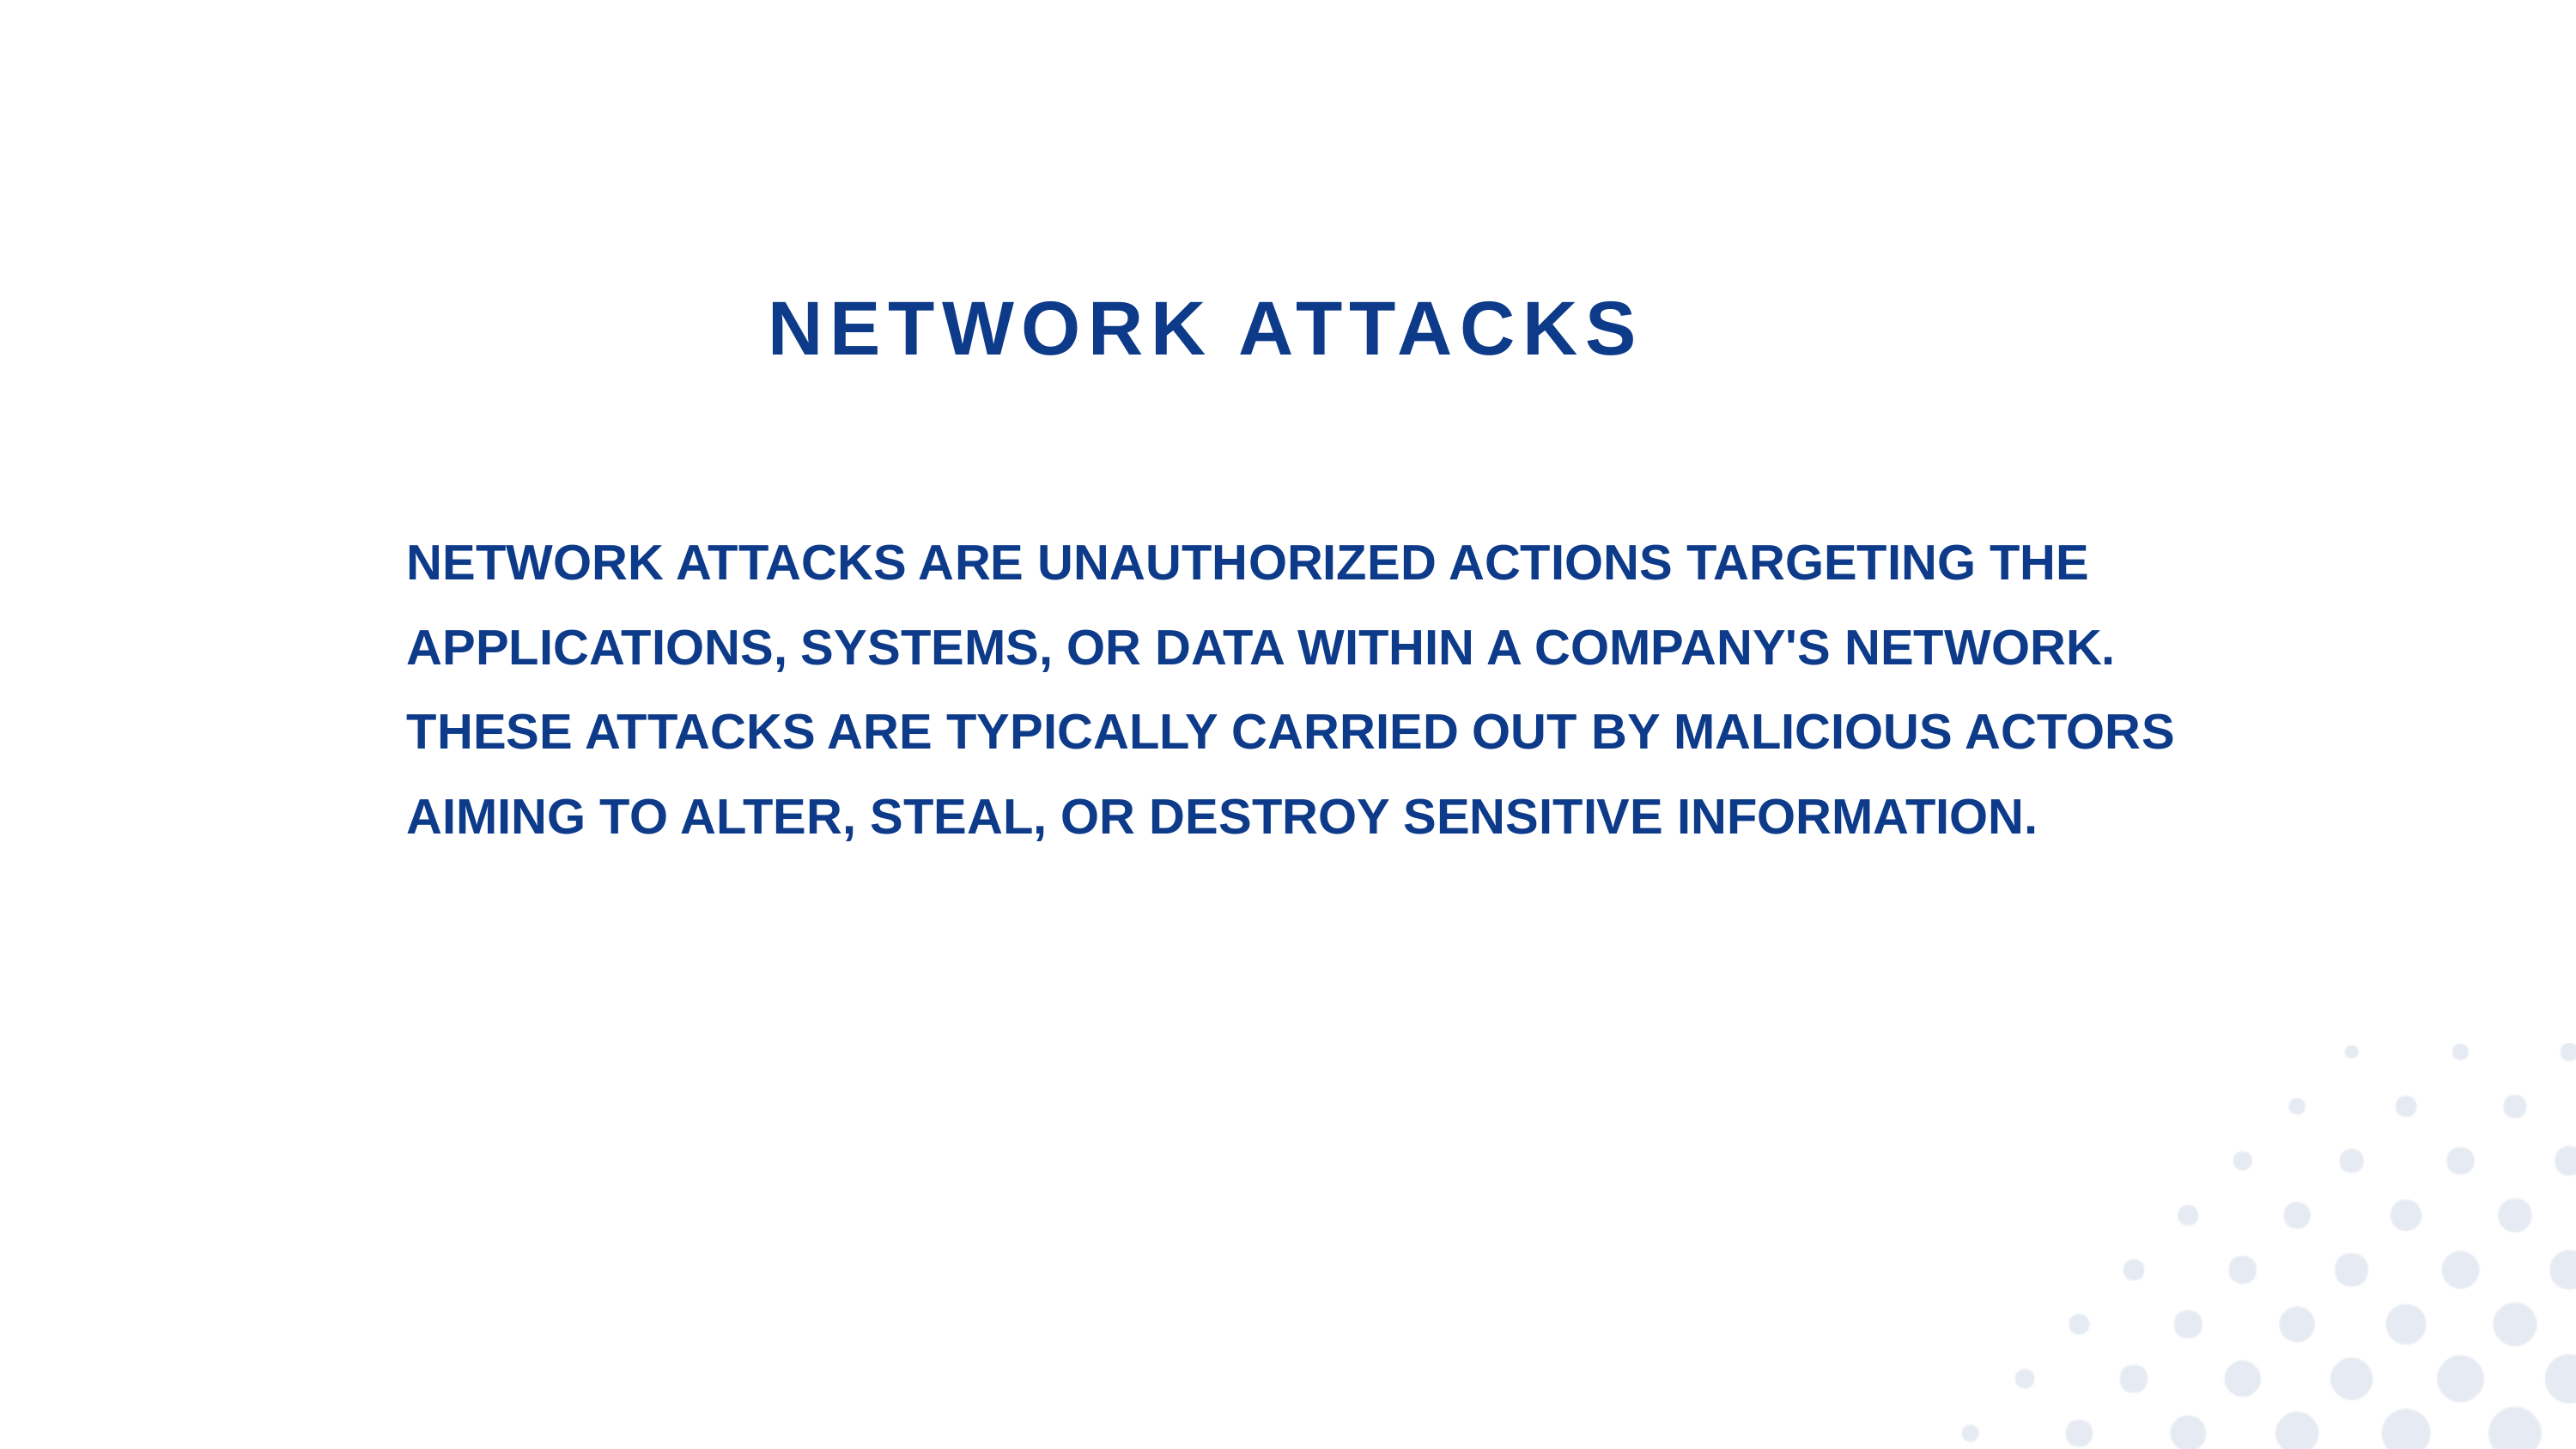

NETWORK ATTACKS
NETWORK ATTACKS ARE UNAUTHORIZED ACTIONS TARGETING THE APPLICATIONS, SYSTEMS, OR DATA WITHIN A COMPANY'S NETWORK. THESE ATTACKS ARE TYPICALLY CARRIED OUT BY MALICIOUS ACTORS AIMING TO ALTER, STEAL, OR DESTROY SENSITIVE INFORMATION.